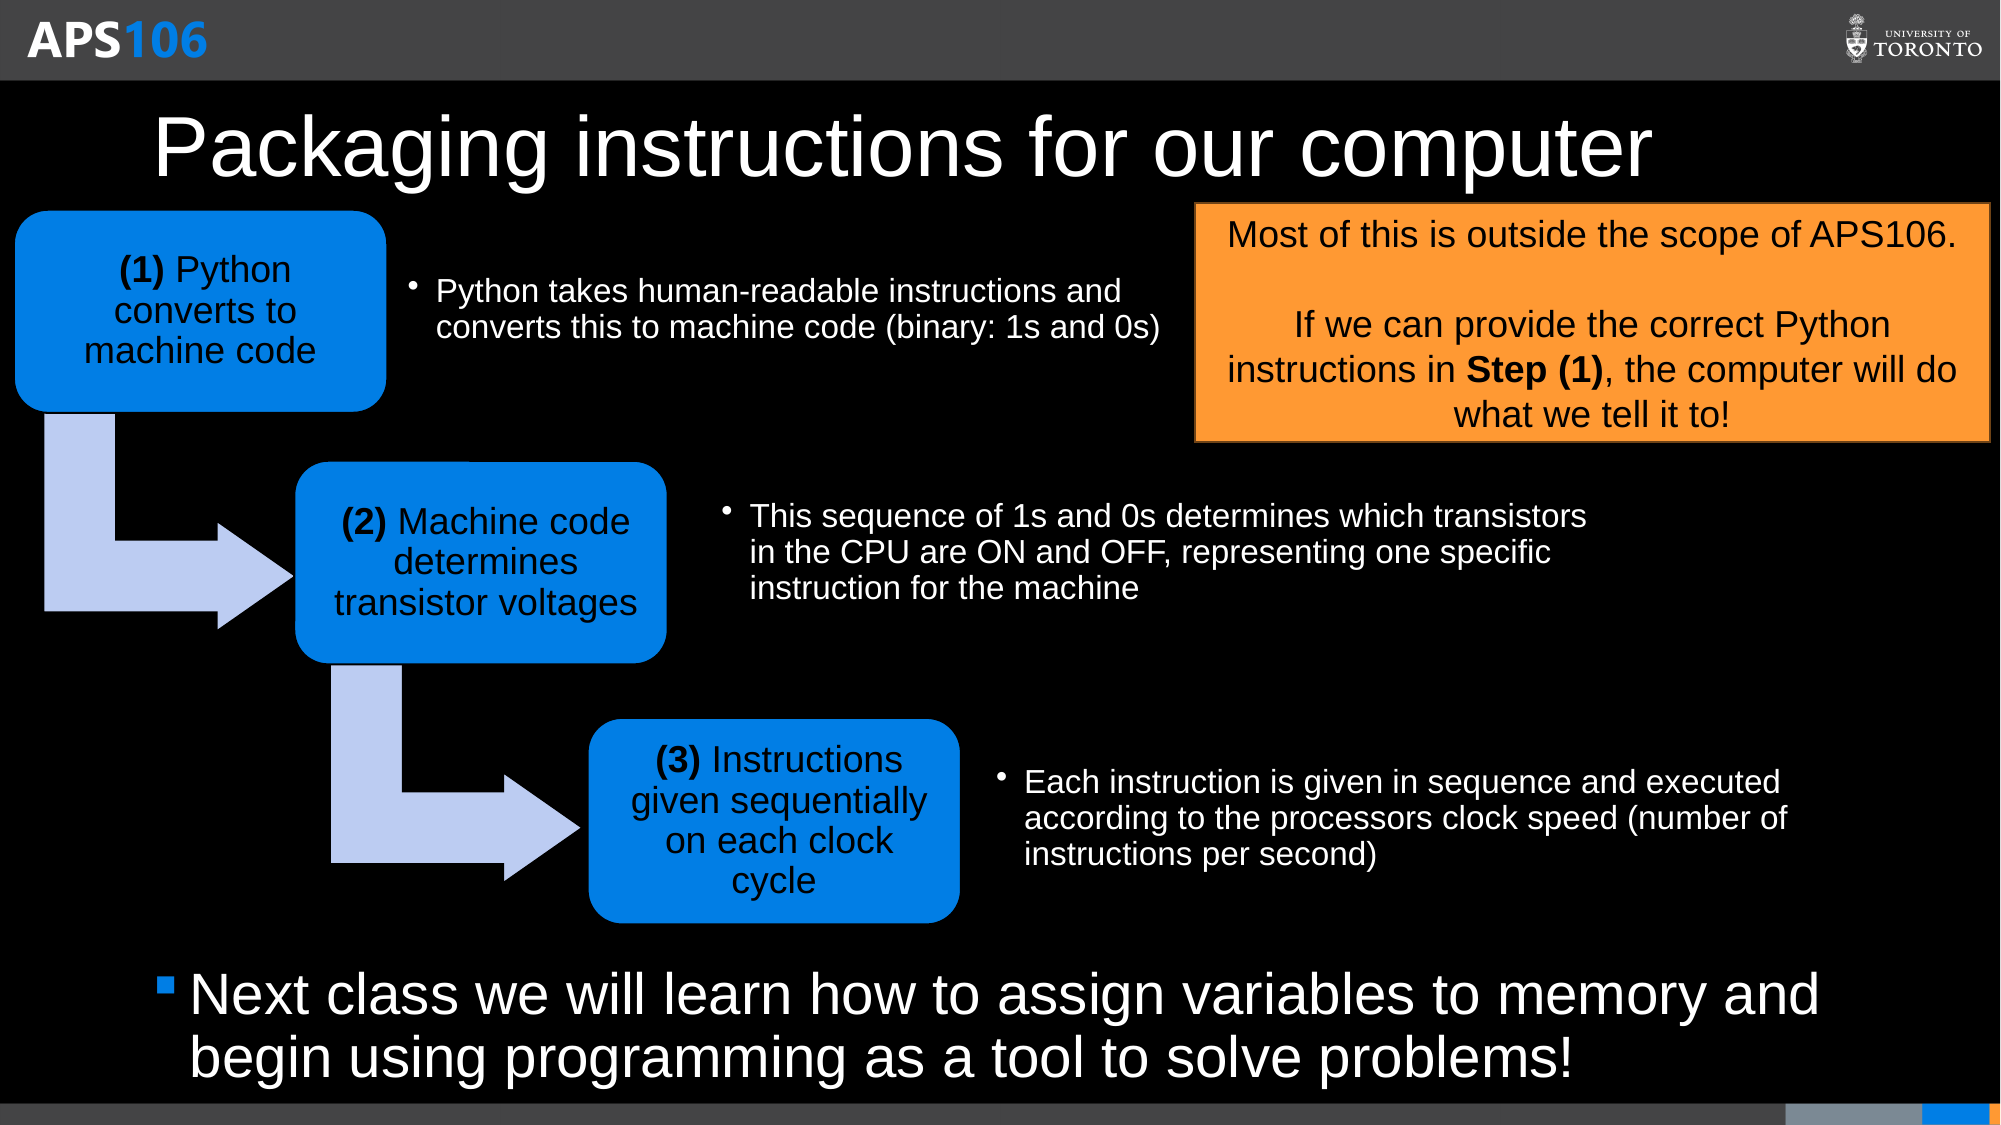

# Packaging instructions for our computer
(1) Python converts to machine code
Python takes human-readable instructions and converts this to machine code (binary: 1s and 0s)
(2) Machine code determines transistor voltages
This sequence of 1s and 0s determines which transistors in the CPU are ON and OFF, representing one specific instruction for the machine
(3) Instructions given sequentially on each clock cycle
Each instruction is given in sequence and executed according to the processors clock speed (number of instructions per second)
Most of this is outside the scope of APS106.
If we can provide the correct Python instructions in Step (1), the computer will do what we tell it to!

Next class we will learn how to assign variables to memory and begin using programming as a tool to solve problems!